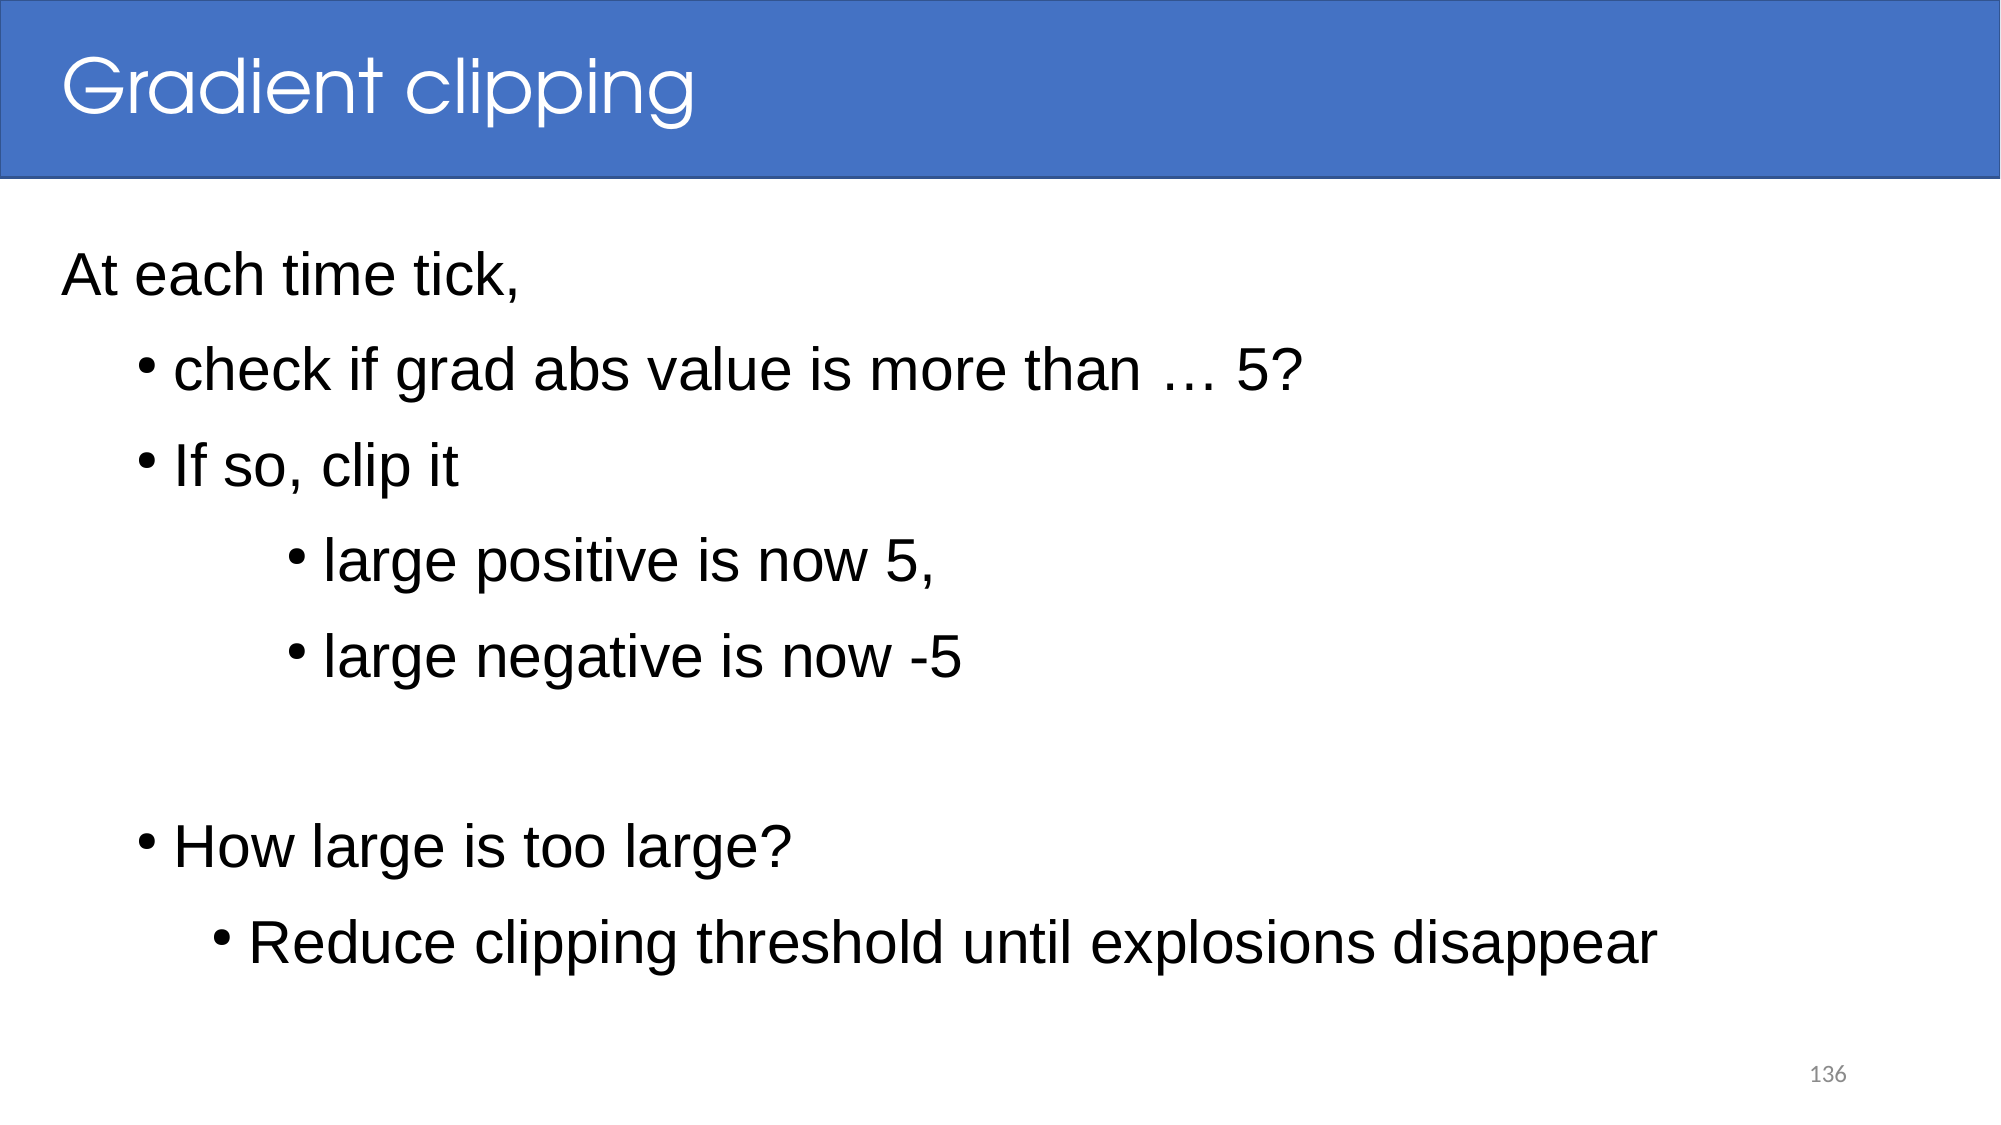

# Gradient clipping
At each time tick,
check if grad abs value is more than … 5?
If so, clip it
large positive is now 5,
large negative is now -5

How large is too large?
Reduce clipping threshold until explosions disappear

136